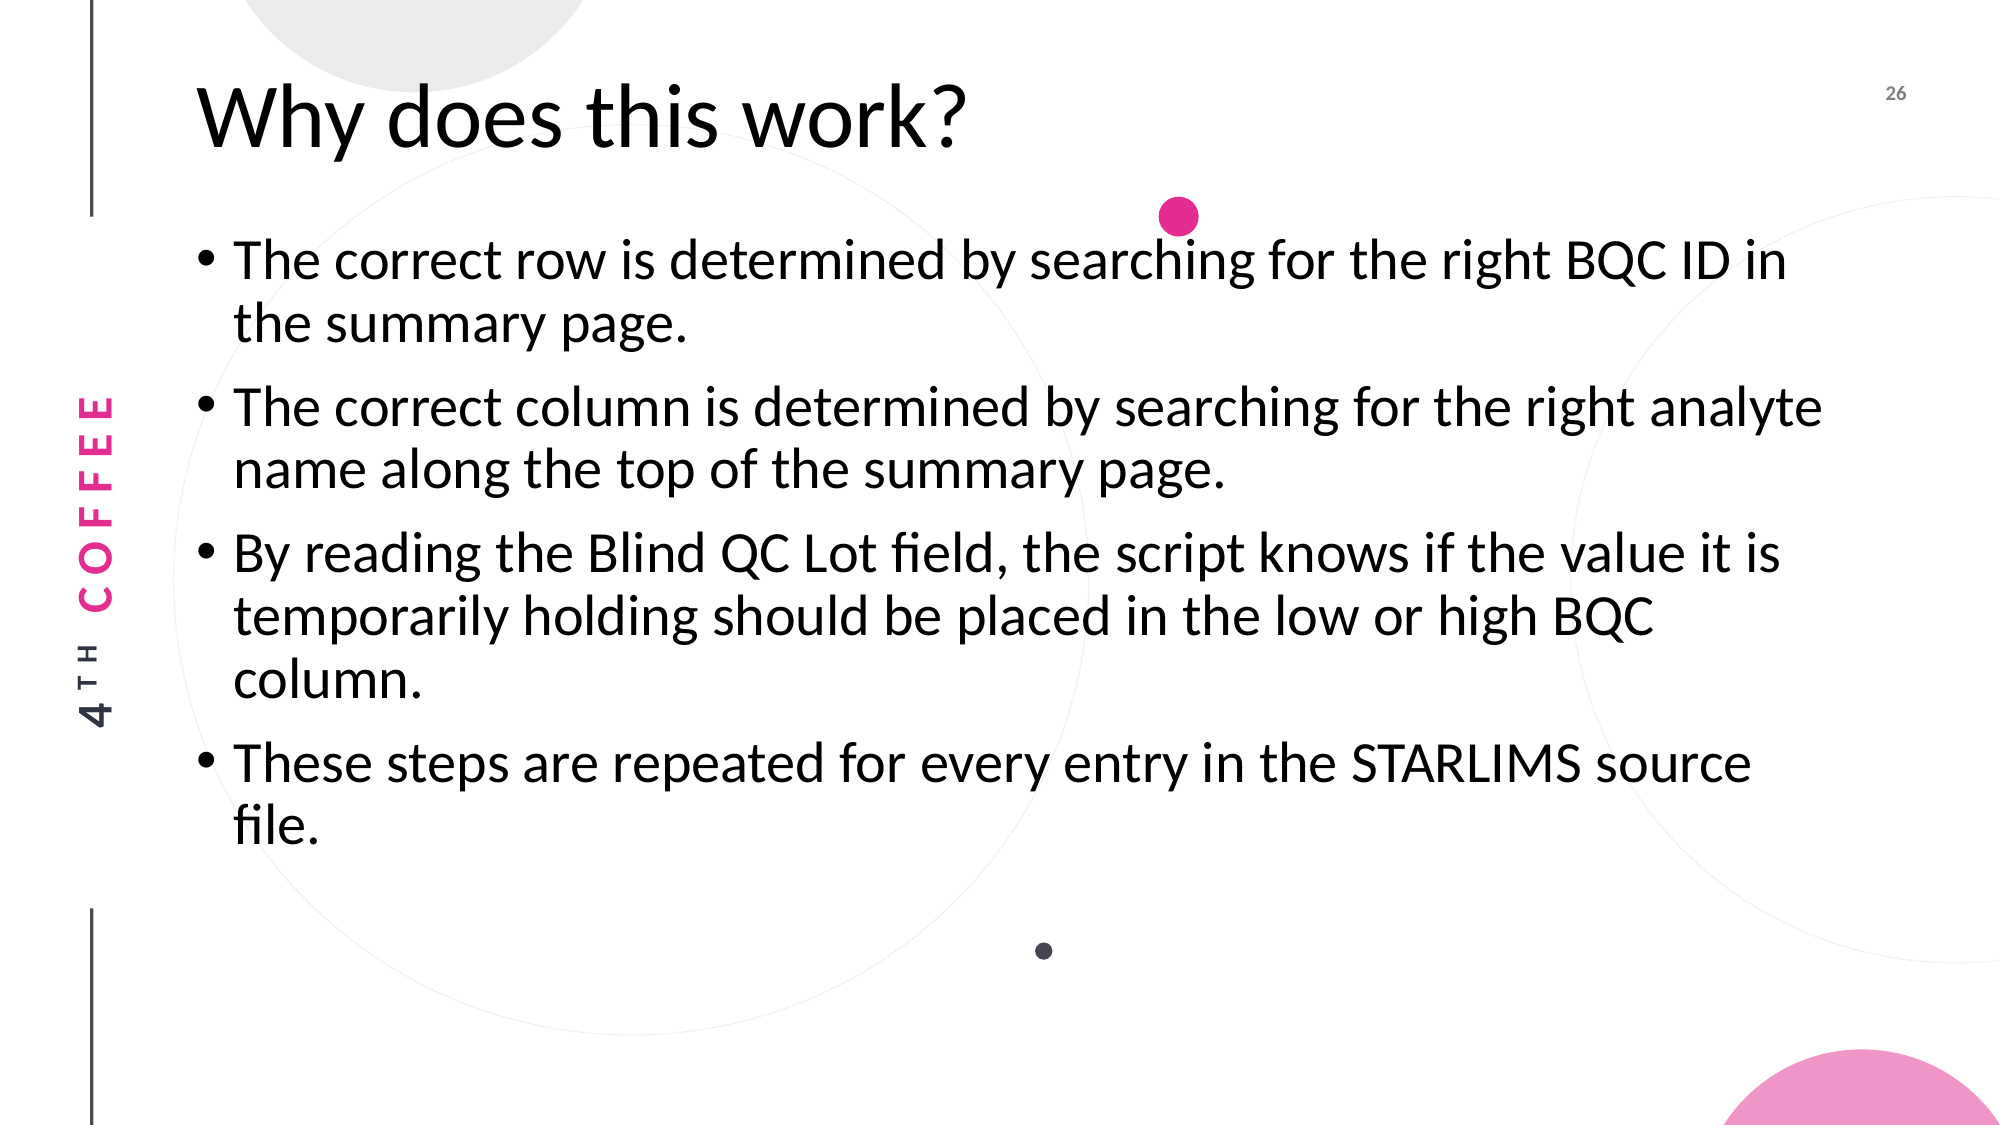

# Why does this work?
The correct row is determined by searching for the right BQC ID in the summary page.
The correct column is determined by searching for the right analyte name along the top of the summary page.
By reading the Blind QC Lot field, the script knows if the value it is temporarily holding should be placed in the low or high BQC column.
These steps are repeated for every entry in the STARLIMS source file.